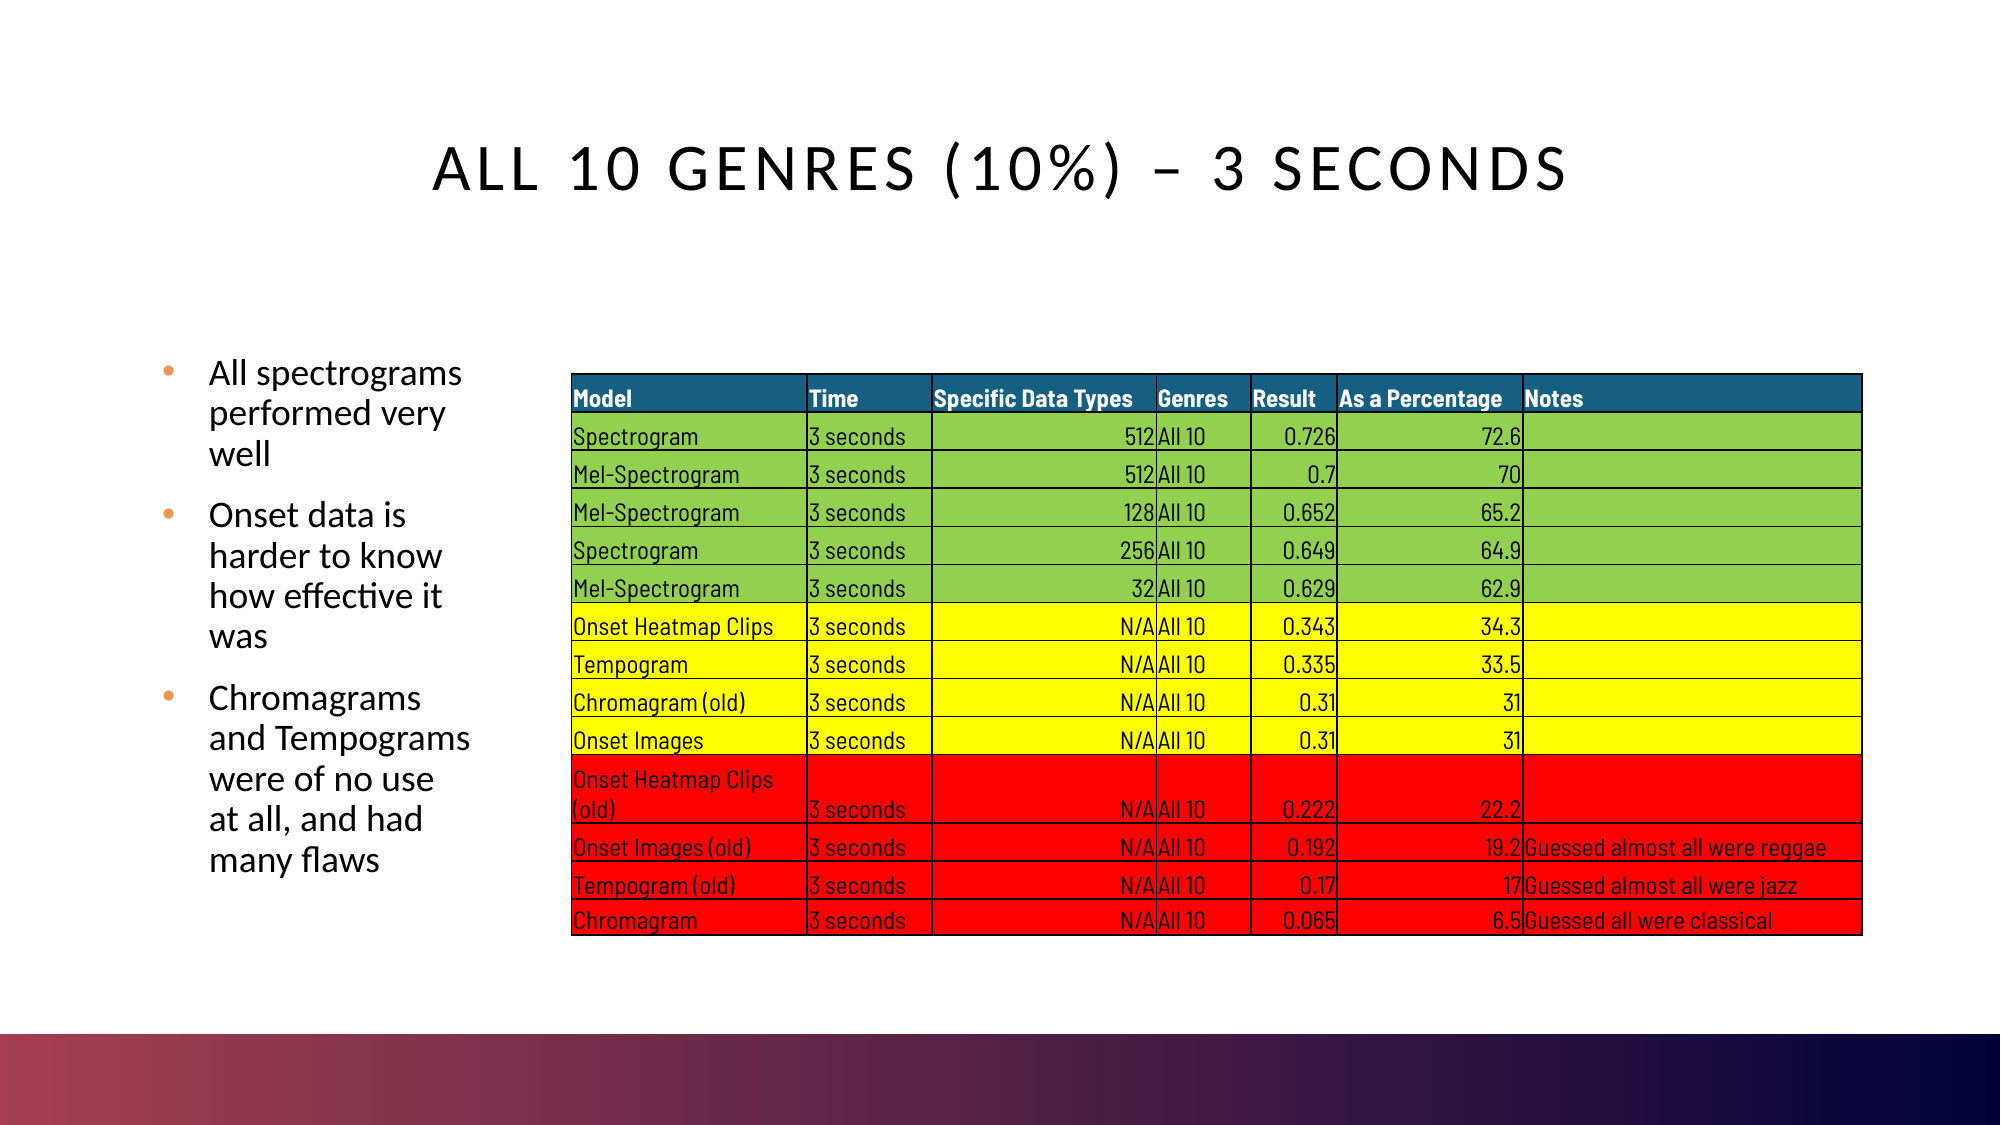

# All 10 Genres (10%) – 3 seconds
All spectrograms performed very well
Onset data is harder to know how effective it was
Chromagrams and Tempograms were of no use at all, and had many flaws
| Model | Time | Specific Data Types | Genres | Result | As a Percentage | Notes |
| --- | --- | --- | --- | --- | --- | --- |
| Spectrogram | 3 seconds | 512 | All 10 | 0.726 | 72.6 |  |
| Mel-Spectrogram | 3 seconds | 512 | All 10 | 0.7 | 70 |  |
| Mel-Spectrogram | 3 seconds | 128 | All 10 | 0.652 | 65.2 |  |
| Spectrogram | 3 seconds | 256 | All 10 | 0.649 | 64.9 |  |
| Mel-Spectrogram | 3 seconds | 32 | All 10 | 0.629 | 62.9 |  |
| Onset Heatmap Clips | 3 seconds | N/A | All 10 | 0.343 | 34.3 |  |
| Tempogram | 3 seconds | N/A | All 10 | 0.335 | 33.5 |  |
| Chromagram (old) | 3 seconds | N/A | All 10 | 0.31 | 31 |  |
| Onset Images | 3 seconds | N/A | All 10 | 0.31 | 31 |  |
| Onset Heatmap Clips (old) | 3 seconds | N/A | All 10 | 0.222 | 22.2 |  |
| Onset Images (old) | 3 seconds | N/A | All 10 | 0.192 | 19.2 | Guessed almost all were reggae |
| Tempogram (old) | 3 seconds | N/A | All 10 | 0.17 | 17 | Guessed almost all were jazz |
| Chromagram | 3 seconds | N/A | All 10 | 0.065 | 6.5 | Guessed all were classical |